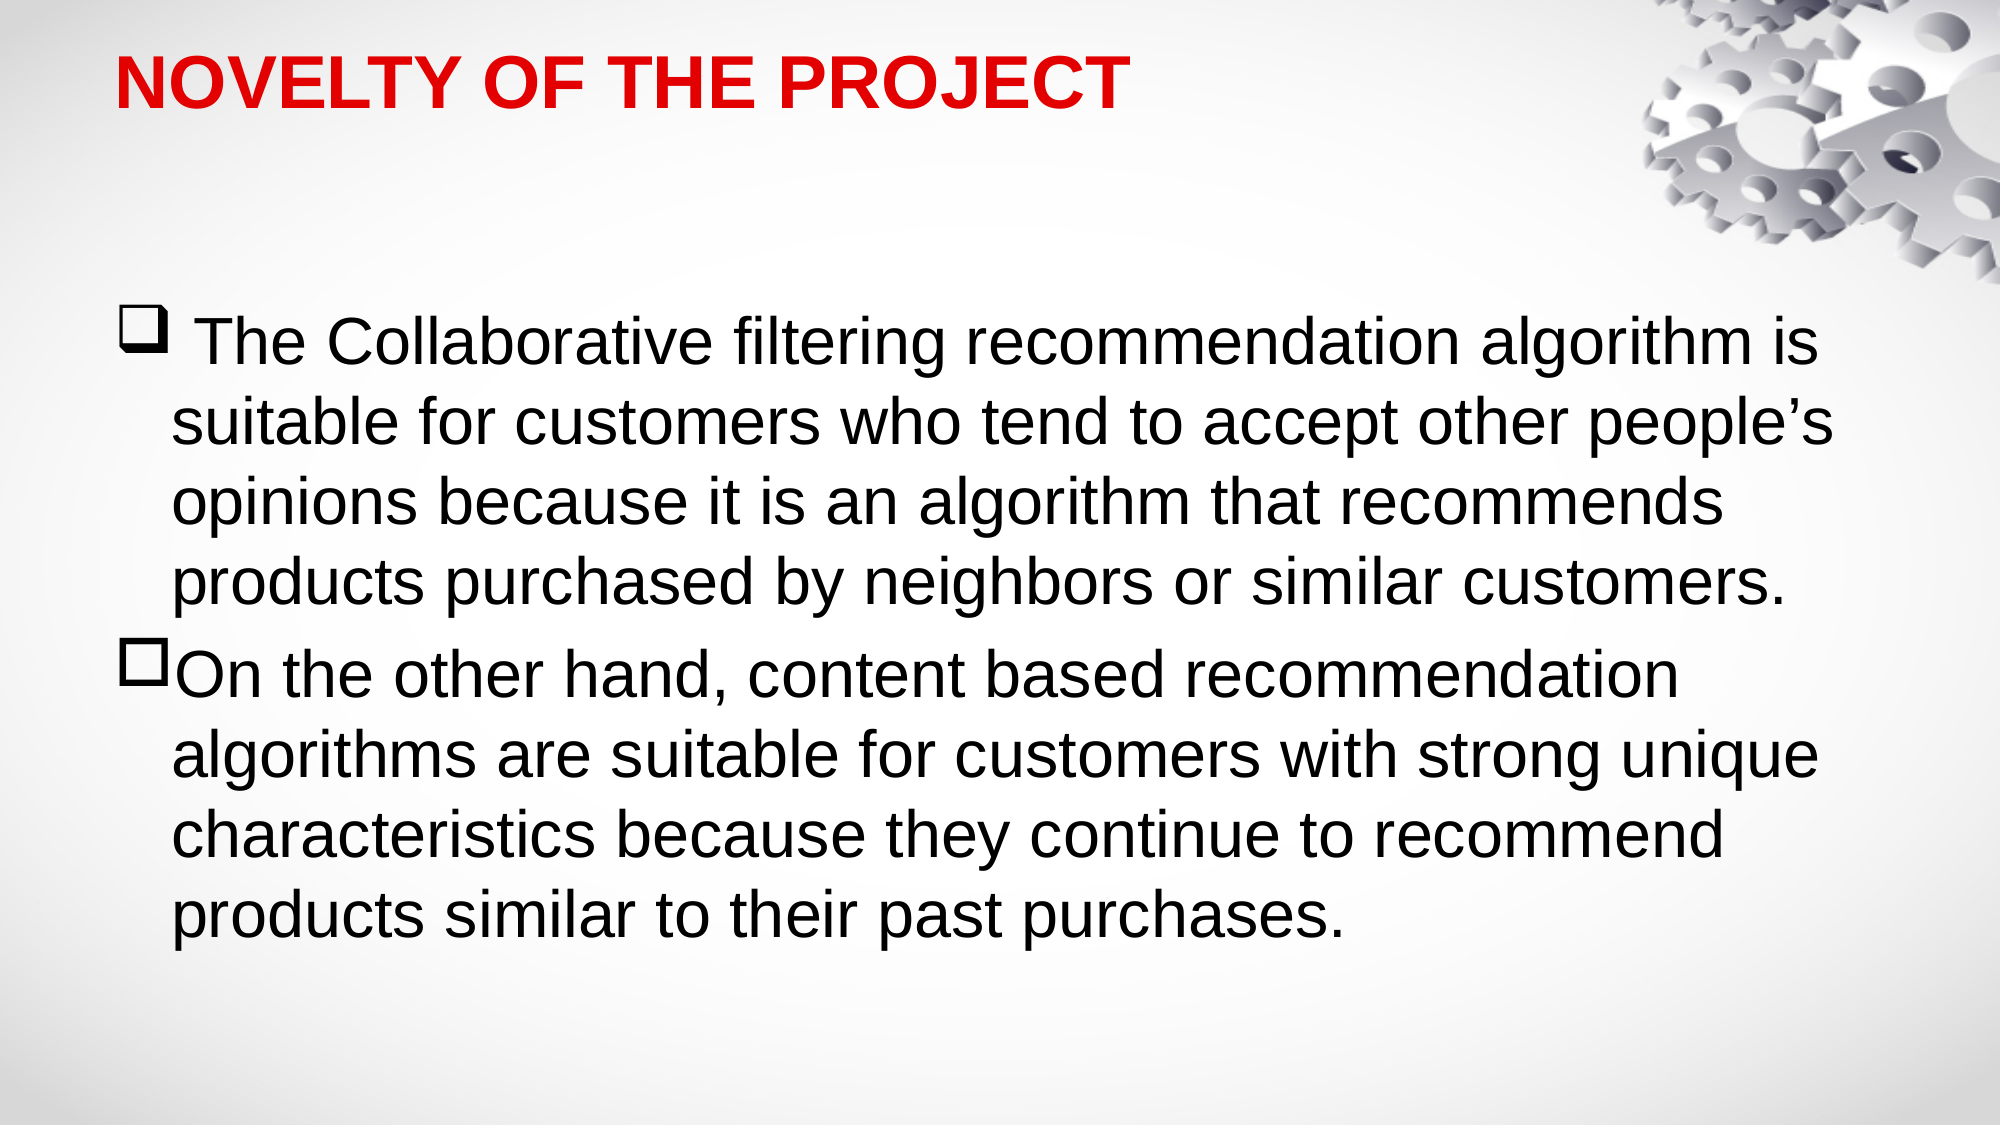

# NOVELTY OF THE PROJECT
 The Collaborative filtering recommendation algorithm is suitable for customers who tend to accept other people’s opinions because it is an algorithm that recommends products purchased by neighbors or similar customers.
On the other hand, content based recommendation algorithms are suitable for customers with strong unique characteristics because they continue to recommend products similar to their past purchases.